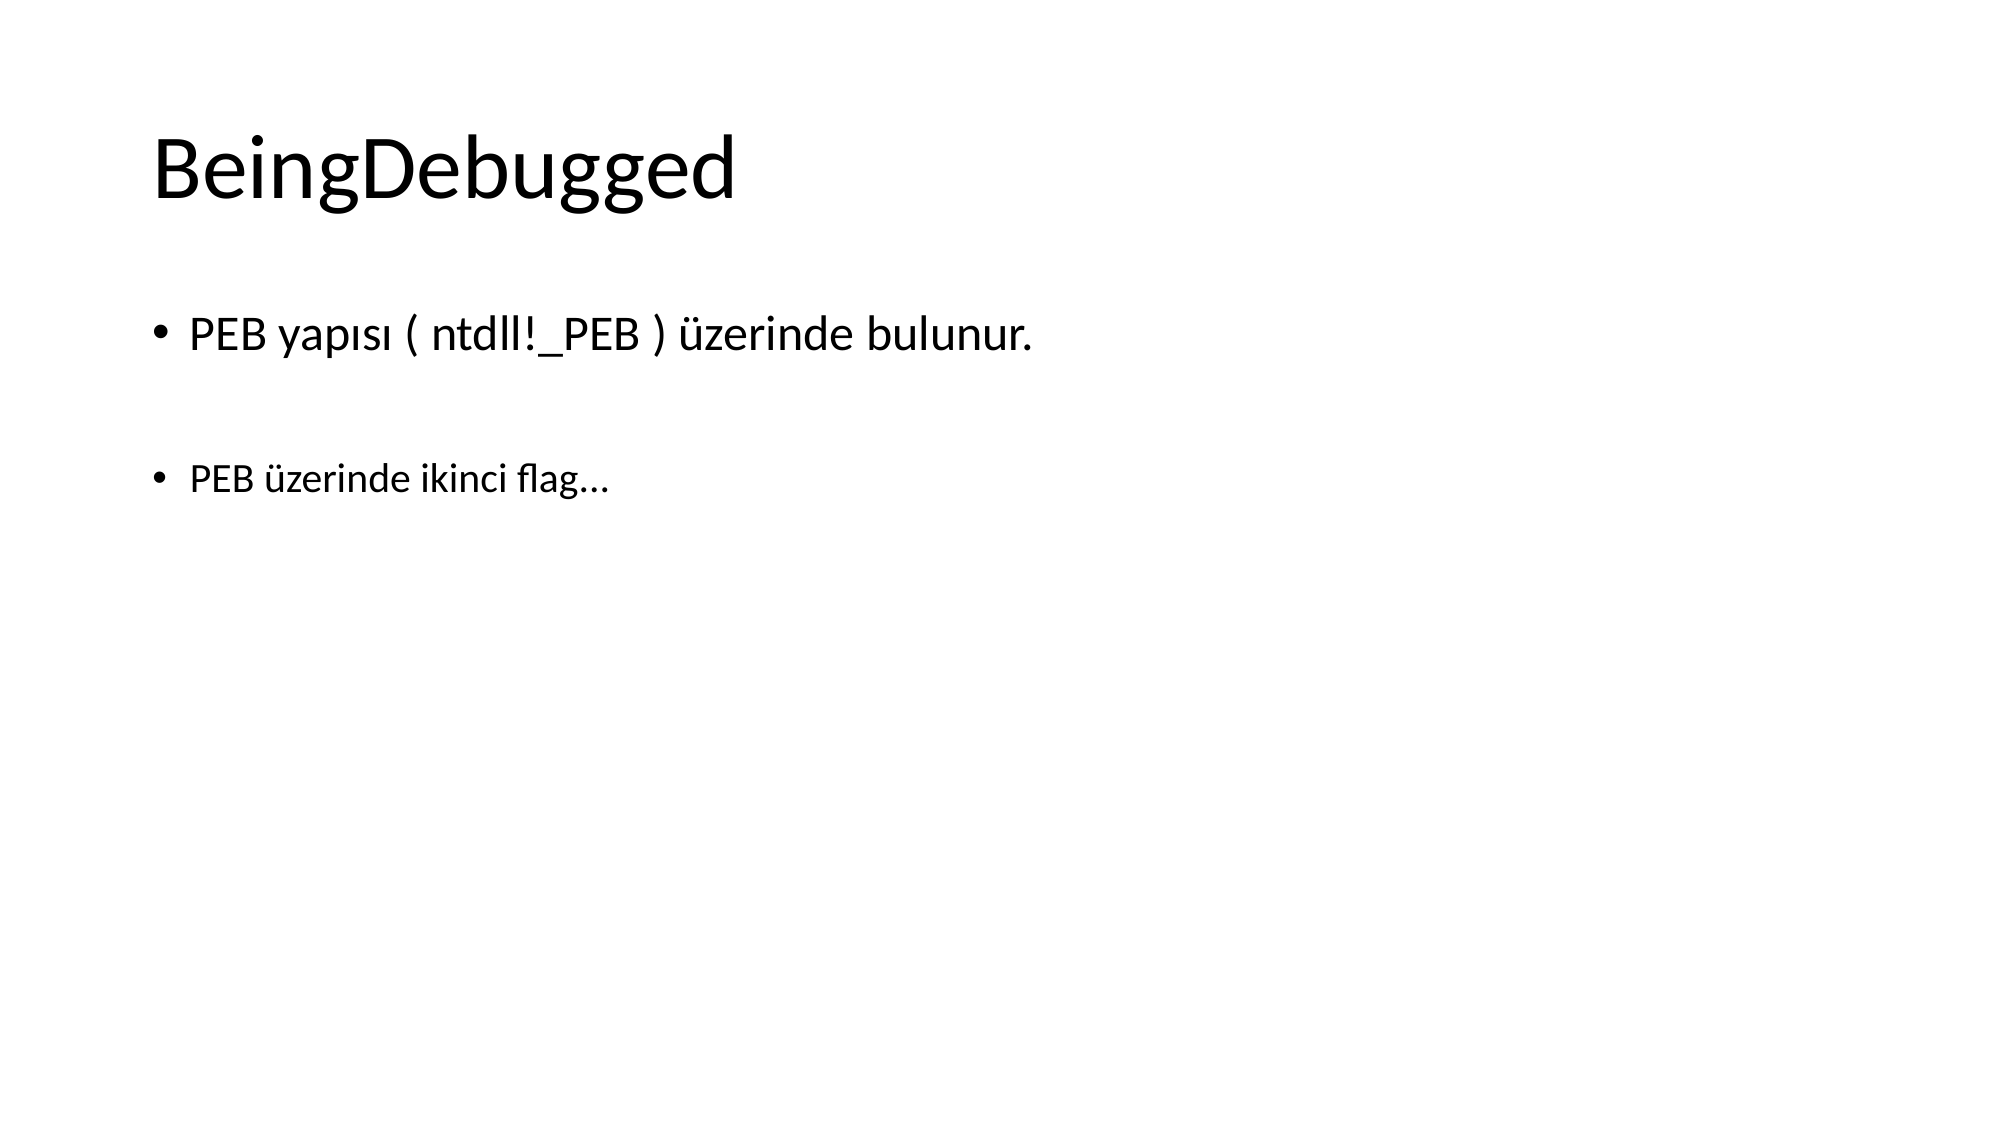

# BeingDebugged
PEB yapısı ( ntdll!_PEB ) üzerinde bulunur.

PEB üzerinde ikinci flag...